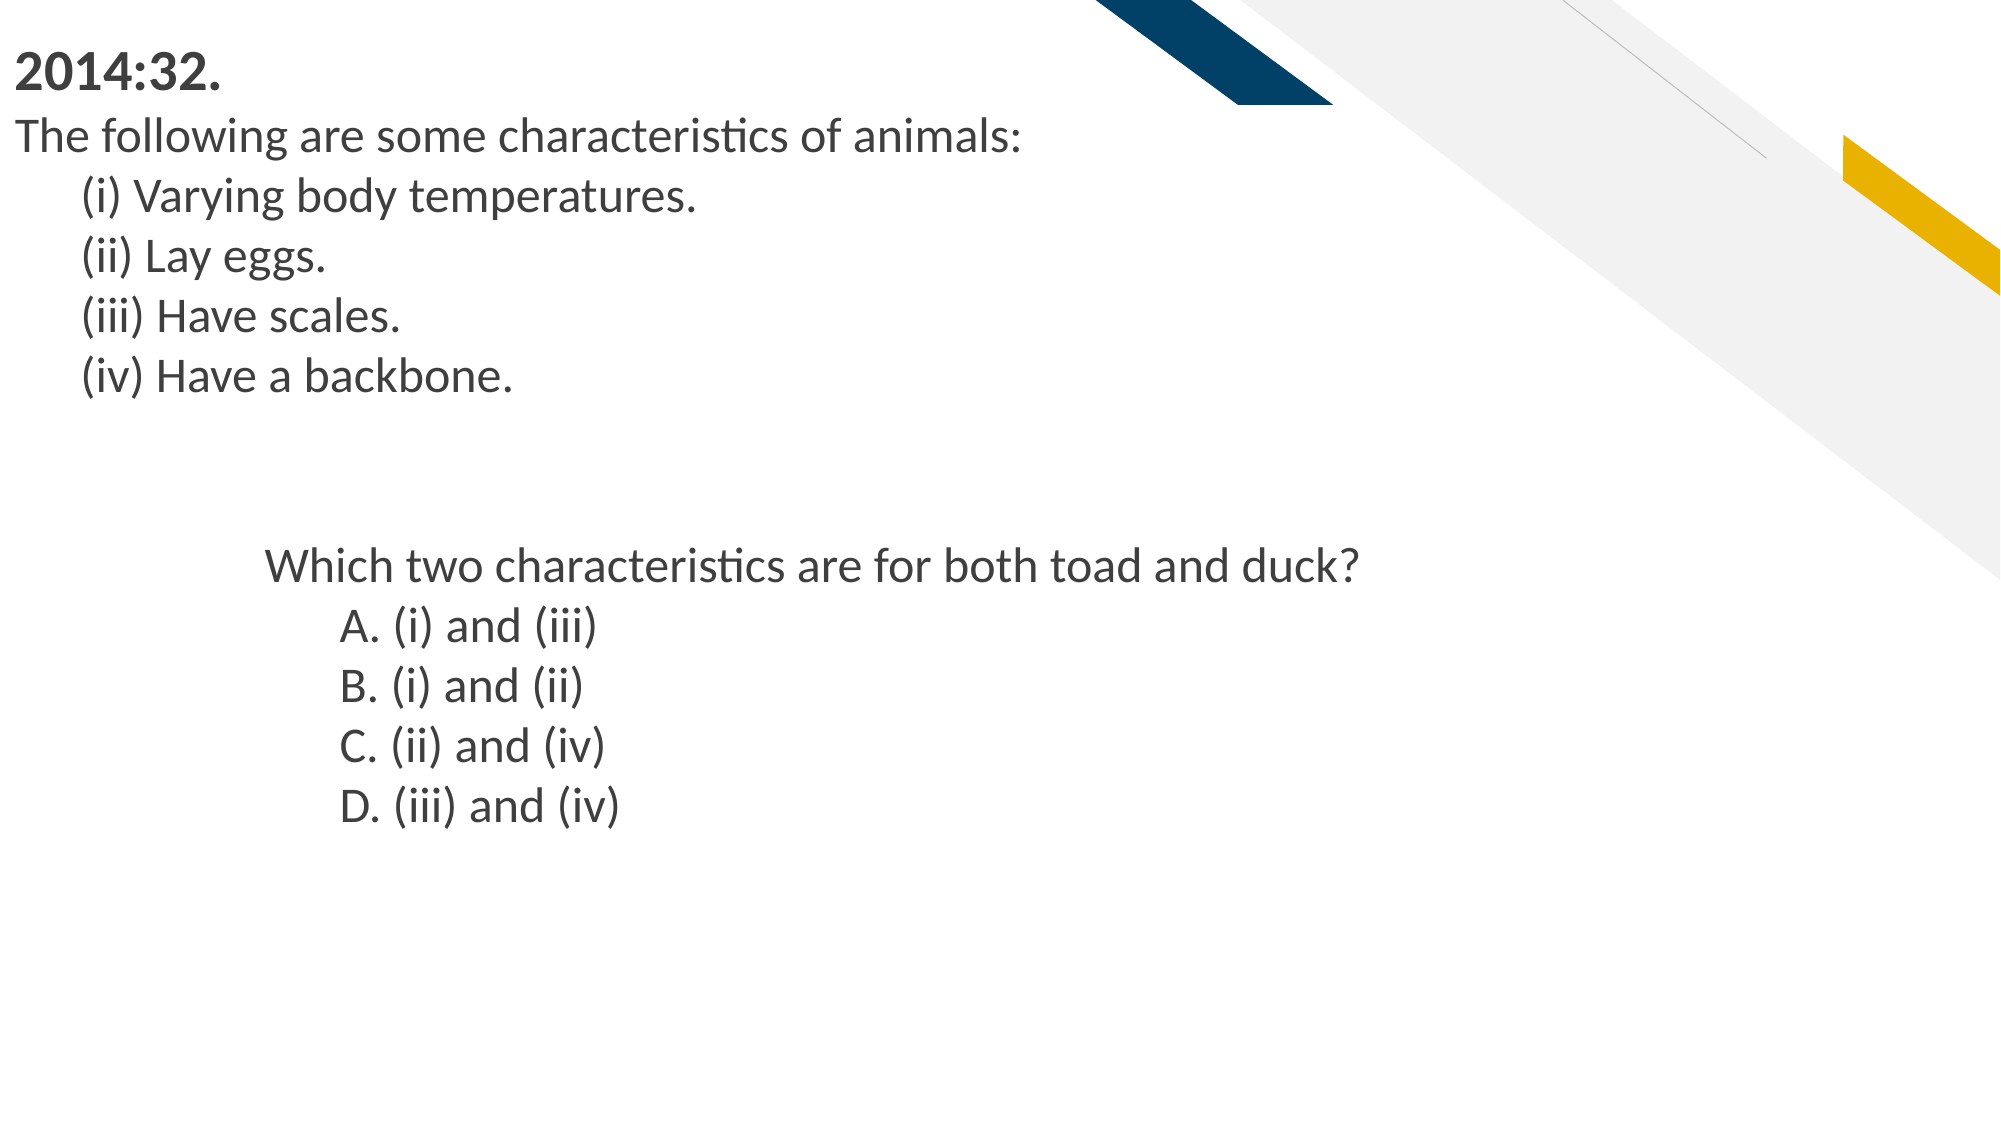

2014:32.
The following are some characteristics of animals:
(i) Varying body temperatures.
(ii) Lay eggs.
(iii) Have scales.
(iv) Have a backbone.
Which two characteristics are for both toad and duck?
A. (i) and (iii)
B. (i) and (ii)
C. (ii) and (iv)
D. (iii) and (iv)